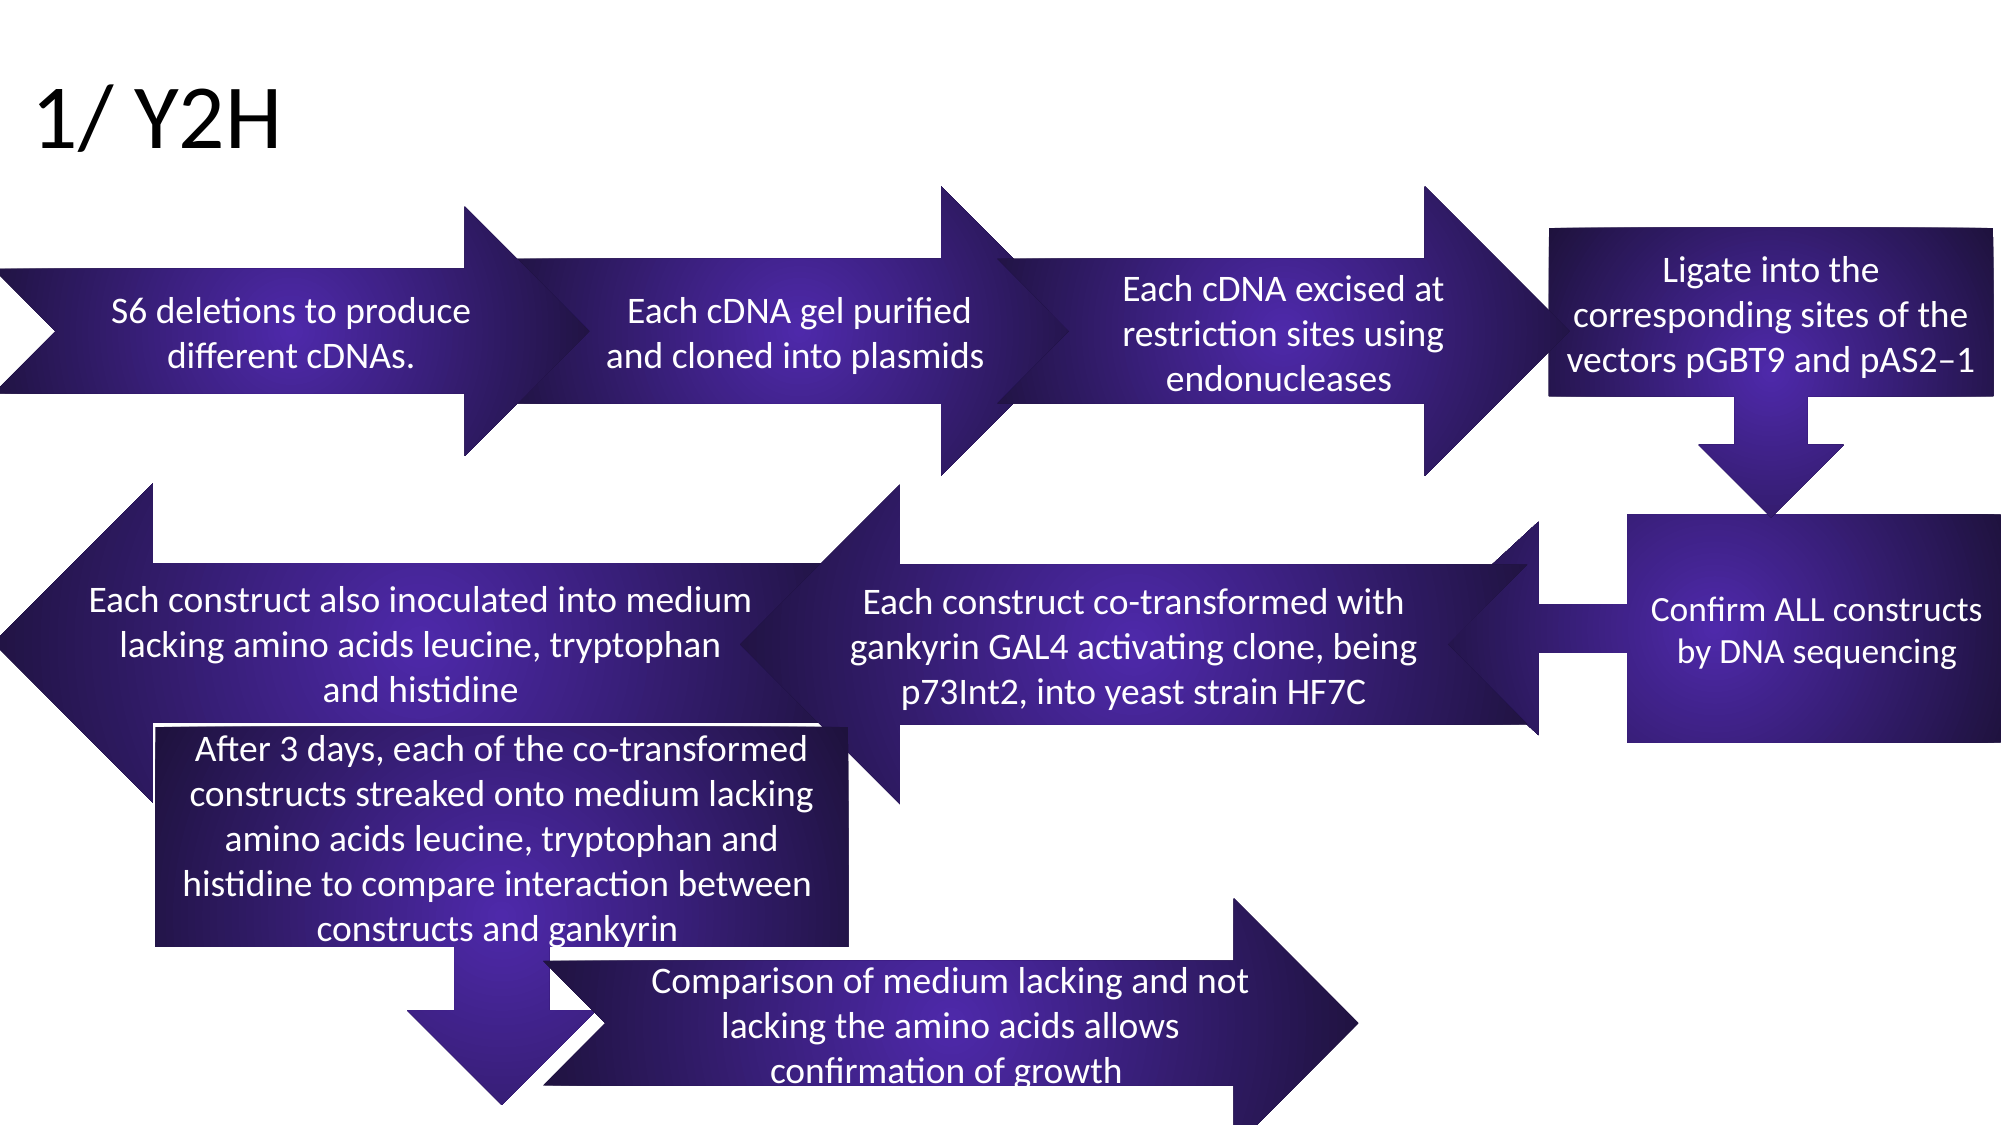

# 1/ Y2H
Each cDNA gel purified and cloned into plasmids
Each cDNA excised at restriction sites using endonucleases
S6 deletions to produce different cDNAs.
Ligate into the corresponding sites of the vectors pGBT9 and pAS2–1

Each construct also inoculated into medium lacking amino acids leucine, tryptophan and histidine

Each construct co-transformed with gankyrin GAL4 activating clone, being p73Int2, into yeast strain HF7C

Confirm ALL constructs by DNA sequencing
After 3 days, each of the co-transformed constructs streaked onto medium lacking amino acids leucine, tryptophan and histidine to compare interaction between  constructs and gankyrin
Comparison of medium lacking and not lacking the amino acids allows confirmation of growth